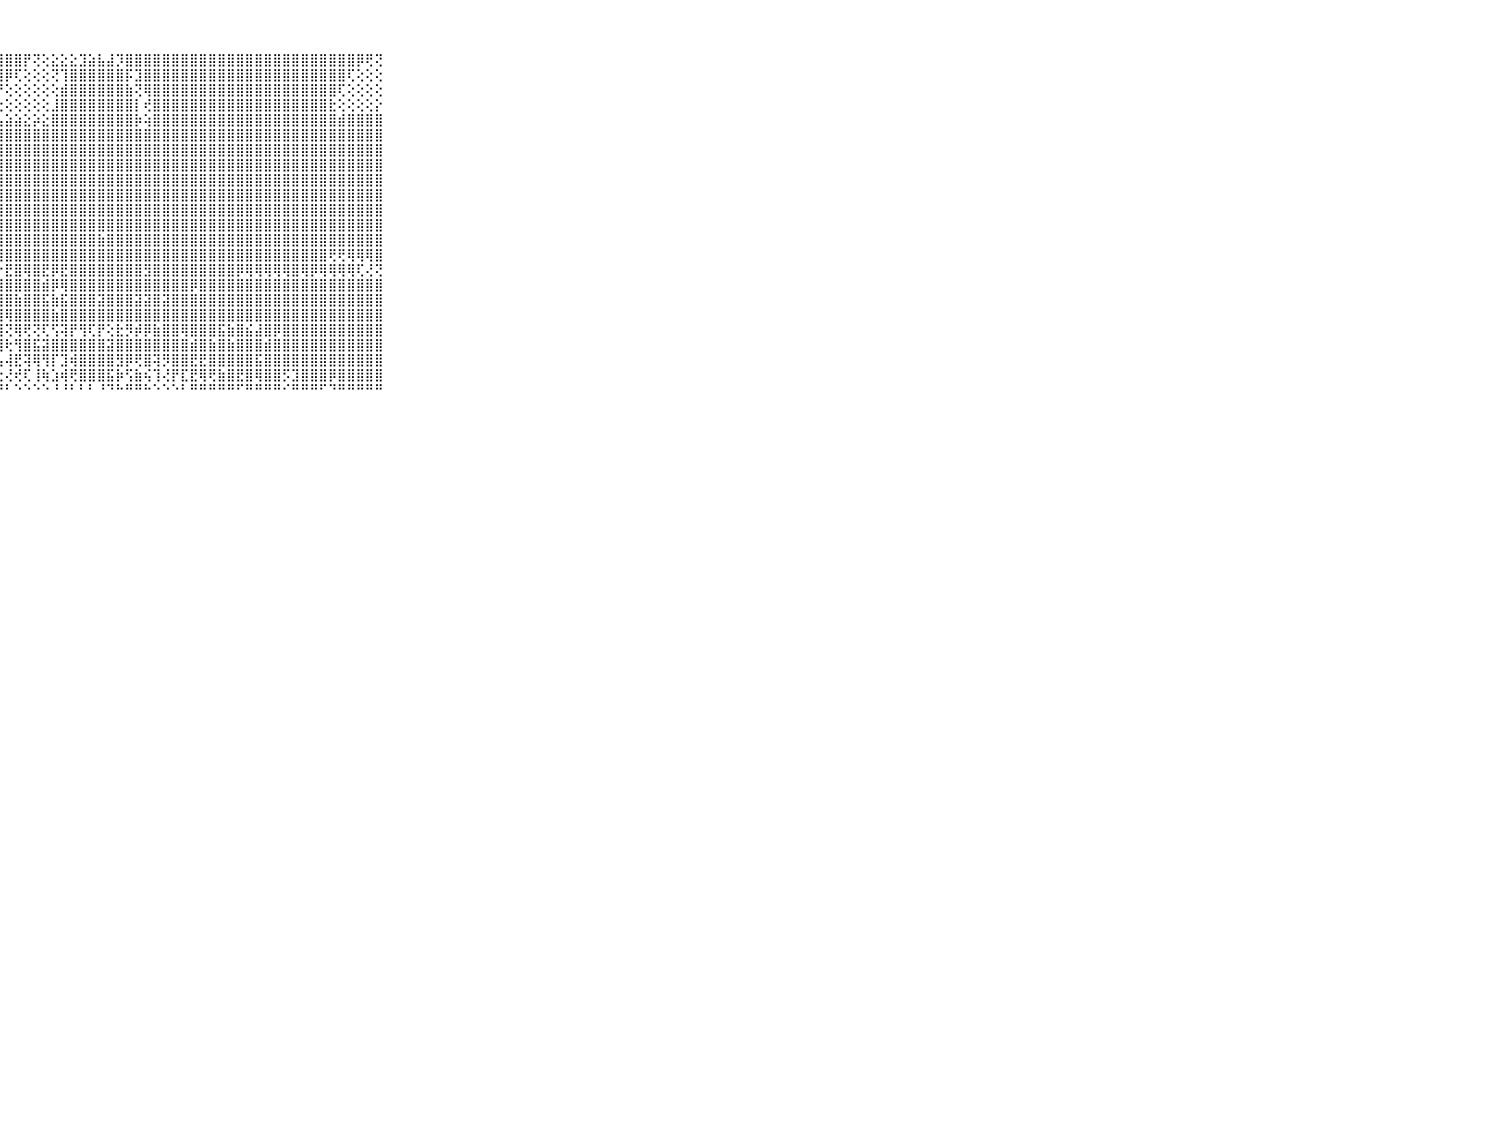

⠀⠀⠀⠀⠀⠀⠀⠀⠀⠀⠀⢸⣿⣿⣿⣿⣿⣿⣿⣿⣿⣿⣿⣿⣿⣿⣿⣿⣿⣿⡟⢝⢕⣕⣕⣕⣹⣵⣧⣼⡹⣿⣿⣿⣿⣿⣿⣿⣿⣿⣿⣿⣿⣿⣿⣿⣿⣿⣿⣿⣿⣿⣿⣿⣿⣿⡿⢟⢝⠀⠀⠀⠀⠀⠀⠀⠀⠀⠀⠀⠀
⠀⠀⠀⠀⠀⠀⠀⠀⠀⠀⠀⢸⣿⣿⣿⣿⣿⣿⣿⣿⣿⣿⣿⣿⣿⣿⣿⣿⡿⢏⢕⢕⢕⢝⢹⣿⣿⣿⣿⣿⣿⡯⣹⣿⣿⣿⣿⣿⣿⣿⣿⣿⣿⣿⣿⣿⣿⣿⣿⣿⣿⣿⣿⣿⣿⢏⢕⢕⢕⠀⠀⠀⠀⠀⠀⠀⠀⠀⠀⠀⠀
⠀⠀⠀⠀⠀⠀⠀⠀⠀⠀⠀⢸⣿⣿⣿⣿⣿⣿⣿⣿⣿⣿⣿⣿⣿⣿⣿⡟⢕⢕⢕⢕⢕⢕⣾⣿⣿⣿⣿⣿⣿⣷⢝⢿⣿⣿⣿⣿⣿⣿⣿⣿⣿⣿⣿⣿⣿⣿⣿⣿⣿⣿⣿⣿⢏⢕⢕⢕⢕⠀⠀⠀⠀⠀⠀⠀⠀⠀⠀⠀⠀
⠀⠀⠀⠀⠀⠀⠀⠀⠀⠀⠀⢸⣿⣿⣿⣿⣿⣿⣿⣿⣿⣿⣿⣿⣿⣿⣿⢕⢕⢕⢕⢕⢕⣸⣿⣿⣿⣿⣿⣿⣿⣿⡇⢞⣿⣿⣿⣿⣿⣿⣿⣿⣿⣿⣿⣿⣿⣿⣿⣿⣿⣿⣿⣗⢕⢕⢕⢕⡕⠀⠀⠀⠀⠀⠀⠀⠀⠀⠀⠀⠀
⠀⠀⠀⠀⠀⠀⠀⠀⠀⠀⠀⢸⣿⣿⣿⣿⣿⣿⣿⣿⣿⣿⣿⣿⣿⣿⣯⣧⣵⣵⣕⡵⣕⣿⣿⣿⣿⣿⣿⣿⣿⣿⡷⢵⣿⣿⣿⣿⣿⣿⣿⣿⣿⣿⣿⣿⣿⣿⣿⣿⣿⣿⣿⣿⣾⣿⣿⣿⣿⠀⠀⠀⠀⠀⠀⠀⠀⠀⠀⠀⠀
⠀⠀⠀⠀⠀⠀⠀⠀⠀⠀⠀⢸⣿⣿⣿⢿⣿⣿⣿⣿⣿⣿⣿⣿⣿⣿⣿⣿⣿⣿⣿⣿⣿⣿⣿⣿⣿⣿⣿⣿⣿⣿⣿⣿⣿⣿⣿⣿⣿⣿⣿⣿⣿⣿⣿⣿⣿⣿⣿⣿⣿⣿⣿⣿⣿⣿⣿⣿⣿⠀⠀⠀⠀⠀⠀⠀⠀⠀⠀⠀⠀
⠀⠀⠀⠀⠀⠀⠀⠀⠀⠀⠀⢸⣿⣿⡇⢕⢜⣹⣿⣿⣿⣿⣿⣿⣿⣿⣿⣿⣿⣿⣿⣿⣿⣿⣿⣿⣿⣿⣿⣿⣿⣿⣿⣿⣿⣿⣿⣿⣿⣿⣿⣿⣿⣿⣿⣿⣿⣿⣿⣿⣿⣿⣿⣿⣿⣿⣿⣿⣿⠀⠀⠀⠀⠀⠀⠀⠀⠀⠀⠀⠀
⠀⠀⠀⠀⠀⠀⠀⠀⠀⠀⠀⢸⣿⣿⣿⡕⢸⢿⢿⢿⣿⣿⣿⣿⣿⣿⣿⣿⣿⣿⣿⣿⣿⣿⣿⣿⣿⣿⣿⣿⣿⣿⣿⣿⣿⣿⣿⣿⣿⣿⣿⣿⣿⣿⣿⣿⣿⣿⣿⣿⣿⣿⣿⣿⣿⣿⣿⣿⣿⠀⠀⠀⠀⠀⠀⠀⠀⠀⠀⠀⠀
⠀⠀⠀⠀⠀⠀⠀⠀⠀⠀⠀⢸⣿⣿⣿⡕⢕⢕⢕⢕⢝⢝⢟⡿⣿⣿⣿⣿⣿⣿⣿⣿⣿⣿⣿⣿⣿⣿⣿⣿⣿⣿⣿⣿⣿⣿⣿⣿⣿⣿⣿⣿⣿⣿⣿⣿⣿⣿⣿⣿⣿⣿⣿⣿⣿⣿⣿⣿⣿⠀⠀⠀⠀⠀⠀⠀⠀⠀⠀⠀⠀
⠀⠀⠀⠀⠀⠀⠀⠀⠀⠀⠀⢸⣿⣿⣿⡇⢕⢕⢕⢕⢕⡿⣟⣣⣿⣿⣿⣿⣿⣿⣿⣿⣿⣿⣿⣿⣿⣿⣿⣿⣿⣿⣿⣿⣿⣿⣿⣿⣿⣿⣿⣿⣿⣿⣿⣿⣿⣿⣿⣿⣿⣿⣿⣿⣿⣿⣿⣿⣿⠀⠀⠀⠀⠀⠀⠀⠀⠀⠀⠀⠀
⠀⠀⠀⠀⠀⠀⠀⠀⠀⠀⠀⢸⣿⣿⢟⢕⢕⢕⢕⢕⣵⣿⣿⣿⣿⣿⣿⣿⣿⣿⣿⣿⣿⣿⣿⣿⣿⣿⣿⣿⣿⣿⣿⣿⣿⣿⣿⣿⣿⣿⣿⣿⣿⣿⣿⣿⣿⣿⣿⣿⣿⣿⣿⣿⣿⣿⣿⣿⣿⠀⠀⠀⠀⠀⠀⠀⠀⠀⠀⠀⠀
⠀⠀⠀⠀⠀⠀⠀⠀⠀⠀⠀⠘⢙⢕⢔⢕⢕⢕⢕⣕⣼⣿⣿⣿⣿⣿⣿⣿⣿⣿⣿⣿⣿⣿⣿⣿⣿⣿⣿⣿⣿⣿⣿⣿⣿⣿⣿⣿⣿⣿⣿⣿⣿⣿⣿⣿⣿⣿⣿⣿⣿⣿⣿⣿⣿⣿⣿⣿⣿⠀⠀⠀⠀⠀⠀⠀⠀⠀⠀⠀⠀
⠀⠀⠀⠀⠀⠀⠀⠀⠀⠀⠀⢱⣷⣷⣿⣿⣷⣵⣵⡿⢿⣿⣿⣿⣿⣿⣿⣿⣿⣿⣿⣿⣿⣿⣿⣿⣿⣿⣷⣿⣿⣿⣿⣿⣿⣿⣿⣿⣿⣿⣿⣿⣿⣿⣿⣿⣿⣿⣿⣿⣿⣿⣿⣿⣿⣿⣿⣿⣿⠀⠀⠀⠀⠀⠀⠀⠀⠀⠀⠀⠀
⠀⠀⠀⠀⠀⠀⠀⠀⠀⠀⠀⠜⢻⣿⢿⣿⣿⣿⣿⣿⣿⣼⣕⣝⢹⢿⢿⣿⣿⣿⣿⣿⣿⣿⣿⣿⣿⣿⣿⣿⣿⣿⣿⣿⣿⣿⣿⣿⣿⣿⣿⣿⣿⣿⣿⣿⣿⣿⣿⣿⣿⣿⣿⢟⢟⢿⢿⢿⣿⠀⠀⠀⠀⠀⠀⠀⠀⠀⠀⠀⠀
⠀⠀⠀⠀⠀⠀⠀⠀⠀⠀⠀⢀⢅⢅⢕⢝⡟⢟⢻⢿⡟⡟⢟⡿⣇⣕⣕⡗⣟⣿⢿⣿⣟⡿⣟⣿⣿⣿⣿⣿⣿⣿⣿⣻⣿⣿⣿⣿⣿⣿⣿⣿⣿⡿⢿⢿⢿⢿⢿⣿⢿⡿⢿⢿⢿⢿⢏⢜⢝⠀⠀⠀⠀⠀⠀⠀⠀⠀⠀⠀⠀
⠀⠀⠀⠀⠀⠀⠀⠀⠀⠀⠀⢱⣾⣿⣿⣿⣿⣿⣾⣷⣿⣷⣿⣾⣿⣿⣿⣿⣿⣿⣿⣿⣾⡿⢿⣿⣿⣿⣿⣿⣿⣿⣿⣿⣿⣿⣿⣿⡿⣿⣿⣿⣿⣿⣿⣿⣿⣿⣿⣿⣿⣿⣿⣿⣿⣿⣿⣿⣿⠀⠀⠀⠀⠀⠀⠀⠀⠀⠀⠀⠀
⠀⠀⠀⠀⠀⠀⠀⠀⠀⠀⠀⢸⣿⣿⣽⣿⣿⣷⣿⣽⣼⣿⣿⣿⣿⣿⣿⣿⣿⣷⣿⣿⣯⣷⣯⣿⣿⣿⣽⣿⣿⣿⣽⣽⣿⣽⣿⣿⣿⣿⣿⣿⣿⣿⣿⣿⣿⣿⣿⣿⣿⣿⣿⣿⣿⣿⣿⣿⣿⠀⠀⠀⠀⠀⠀⠀⠀⠀⠀⠀⠀
⠀⠀⠀⠀⠀⠀⠀⠀⠀⠀⠀⢸⣿⣿⣿⣿⣿⣿⣿⣿⣿⣿⣿⣿⣿⣿⣿⣿⢿⣿⣿⣿⣿⣷⣿⣿⣿⣿⣿⣿⣿⣿⣿⣿⣿⣿⣿⣿⣿⣿⣿⣿⣿⣿⣿⣿⣿⣿⣿⣿⣿⣿⣿⣿⣿⣿⣿⣿⣿⠀⠀⠀⠀⠀⠀⠀⠀⠀⠀⠀⠀
⠀⠀⠀⠀⠀⠀⠀⠀⠀⠀⠀⢸⢿⢿⢻⢿⣿⡿⢿⢞⢟⢏⢟⢝⢟⢏⡟⢻⢝⢿⢟⢝⢏⢫⢽⡟⢻⢏⡟⢕⣗⡻⡾⡿⣷⣿⣿⢿⣿⣿⣿⣯⣷⣿⣮⣼⣿⡿⣿⣿⣿⣿⣿⣿⣿⣿⣿⣿⣿⠀⠀⠀⠀⠀⠀⠀⠀⠀⠀⠀⠀
⠀⠀⠀⠀⠀⠀⠀⠀⠀⠀⠀⢕⢇⢗⢎⢟⢿⡗⡗⢿⢗⢕⢎⢕⢷⢵⡽⢿⢗⢻⣿⣯⣽⣿⣿⣿⣿⣿⣿⣽⣿⣿⣿⣿⣿⣿⣿⣿⣾⣿⣷⣿⣷⣿⣿⣿⣾⣿⣿⣿⣿⣿⣿⣿⣿⣿⣿⣿⣿⠀⠀⠀⠀⠀⠀⠀⠀⠀⠀⠀⠀
⠀⠀⠀⠀⠀⠀⠀⠀⠀⠀⠀⢕⡜⣜⣫⣝⡕⢕⢵⢕⢕⣵⣧⣮⣣⡿⢗⢣⢼⣟⢽⢿⢻⡏⣹⢾⣿⣿⣿⣿⣻⡿⢟⣿⢽⡻⣿⣿⣟⣟⣿⣿⣿⣿⣿⣯⣿⣿⣿⣿⣿⣿⣿⣿⣿⣿⣿⣿⣿⠀⠀⠀⠀⠀⠀⠀⠀⠀⠀⠀⠀
⠀⠀⠀⠀⠀⠀⠀⠀⠀⠀⠀⢕⢝⢝⢹⢝⢕⡜⢣⢏⢜⢇⢇⡟⢎⢇⢕⢕⢜⢞⢏⢸⢷⣱⢾⢟⣿⣿⣿⣯⡷⢫⣷⢮⢹⢜⡟⣏⣟⢿⢟⣷⣿⣟⣿⢿⣿⣿⡫⣹⣿⣿⣿⡿⣿⣿⣿⣿⣿⠀⠀⠀⠀⠀⠀⠀⠀⠀⠀⠀⠀
⠀⠀⠀⠀⠀⠀⠀⠀⠀⠀⠀⠀⠑⠑⠘⠑⠑⠑⠑⠑⠑⠑⠑⠑⠃⠑⠑⠘⠃⠑⠑⠑⠑⠘⠘⠃⠃⠃⠘⠙⠓⠛⠛⠓⠑⠑⠑⠃⠛⠛⠛⠛⠛⠋⠛⠛⠛⠛⠊⠛⠛⠛⠋⠙⠛⠛⠛⠛⠛⠀⠀⠀⠀⠀⠀⠀⠀⠀⠀⠀⠀